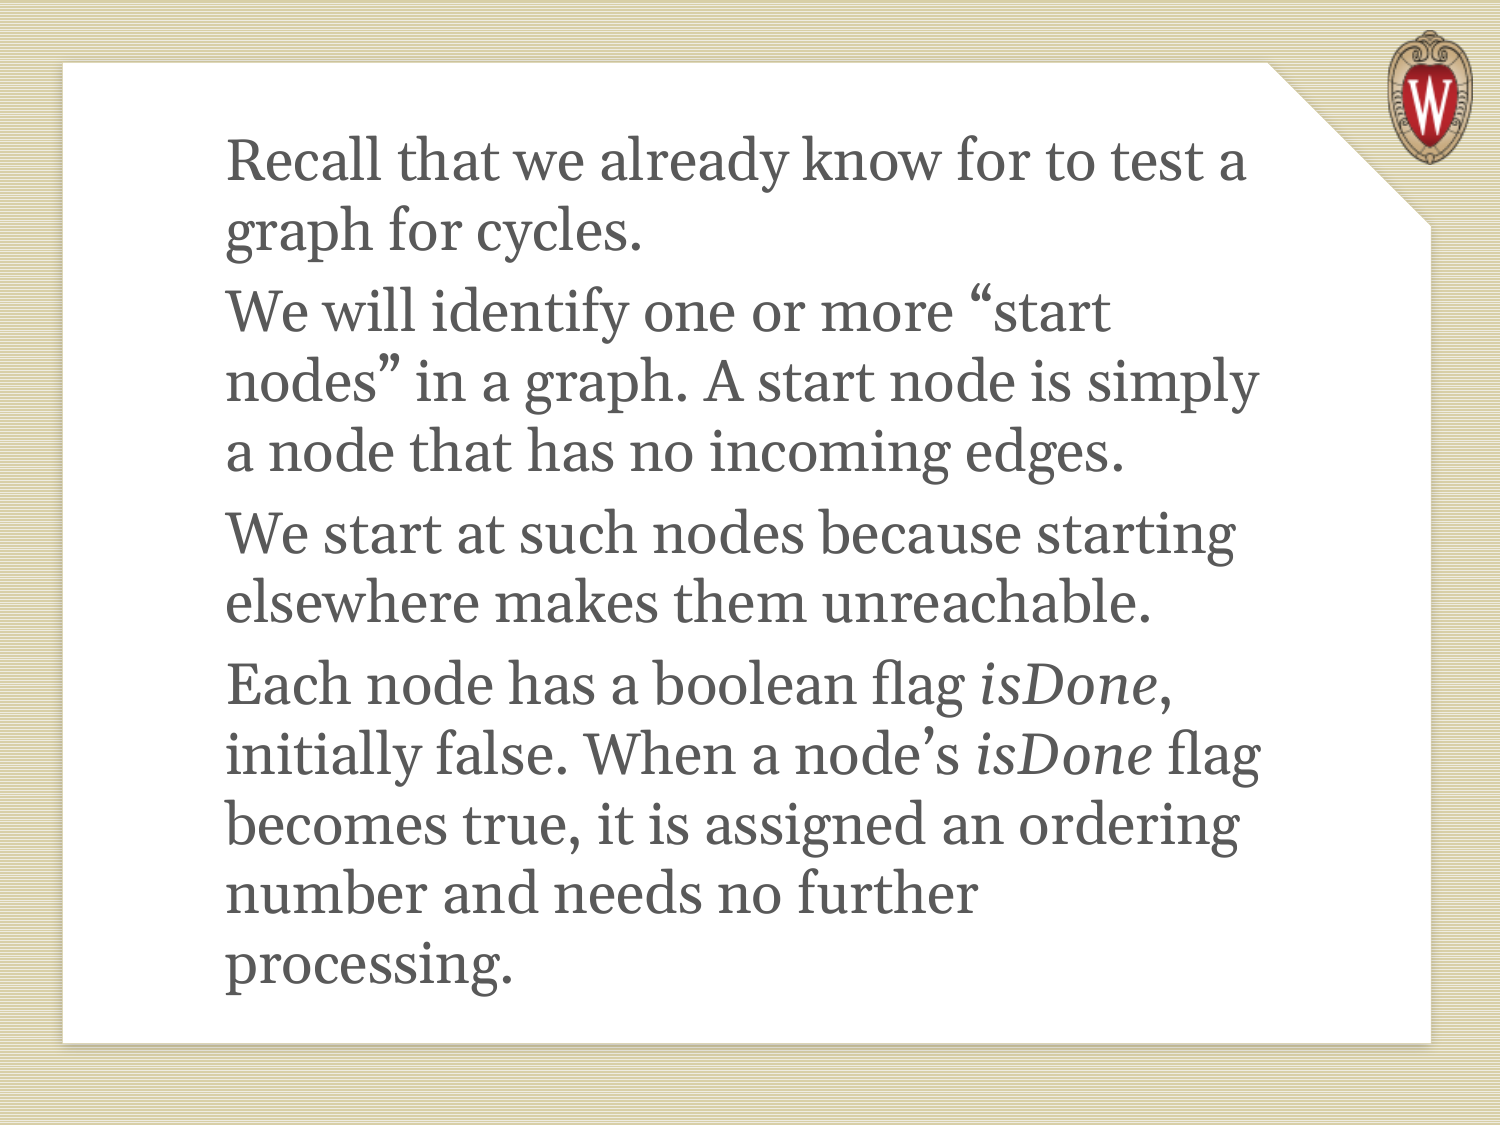

Recall that we already know for to test a graph for cycles.
We will identify one or more “start nodes” in a graph. A start node is simply a node that has no incoming edges.
We start at such nodes because starting elsewhere makes them unreachable.
Each node has a boolean flag isDone, initially false. When a node’s isDone flag becomes true, it is assigned an ordering number and needs no further processing.